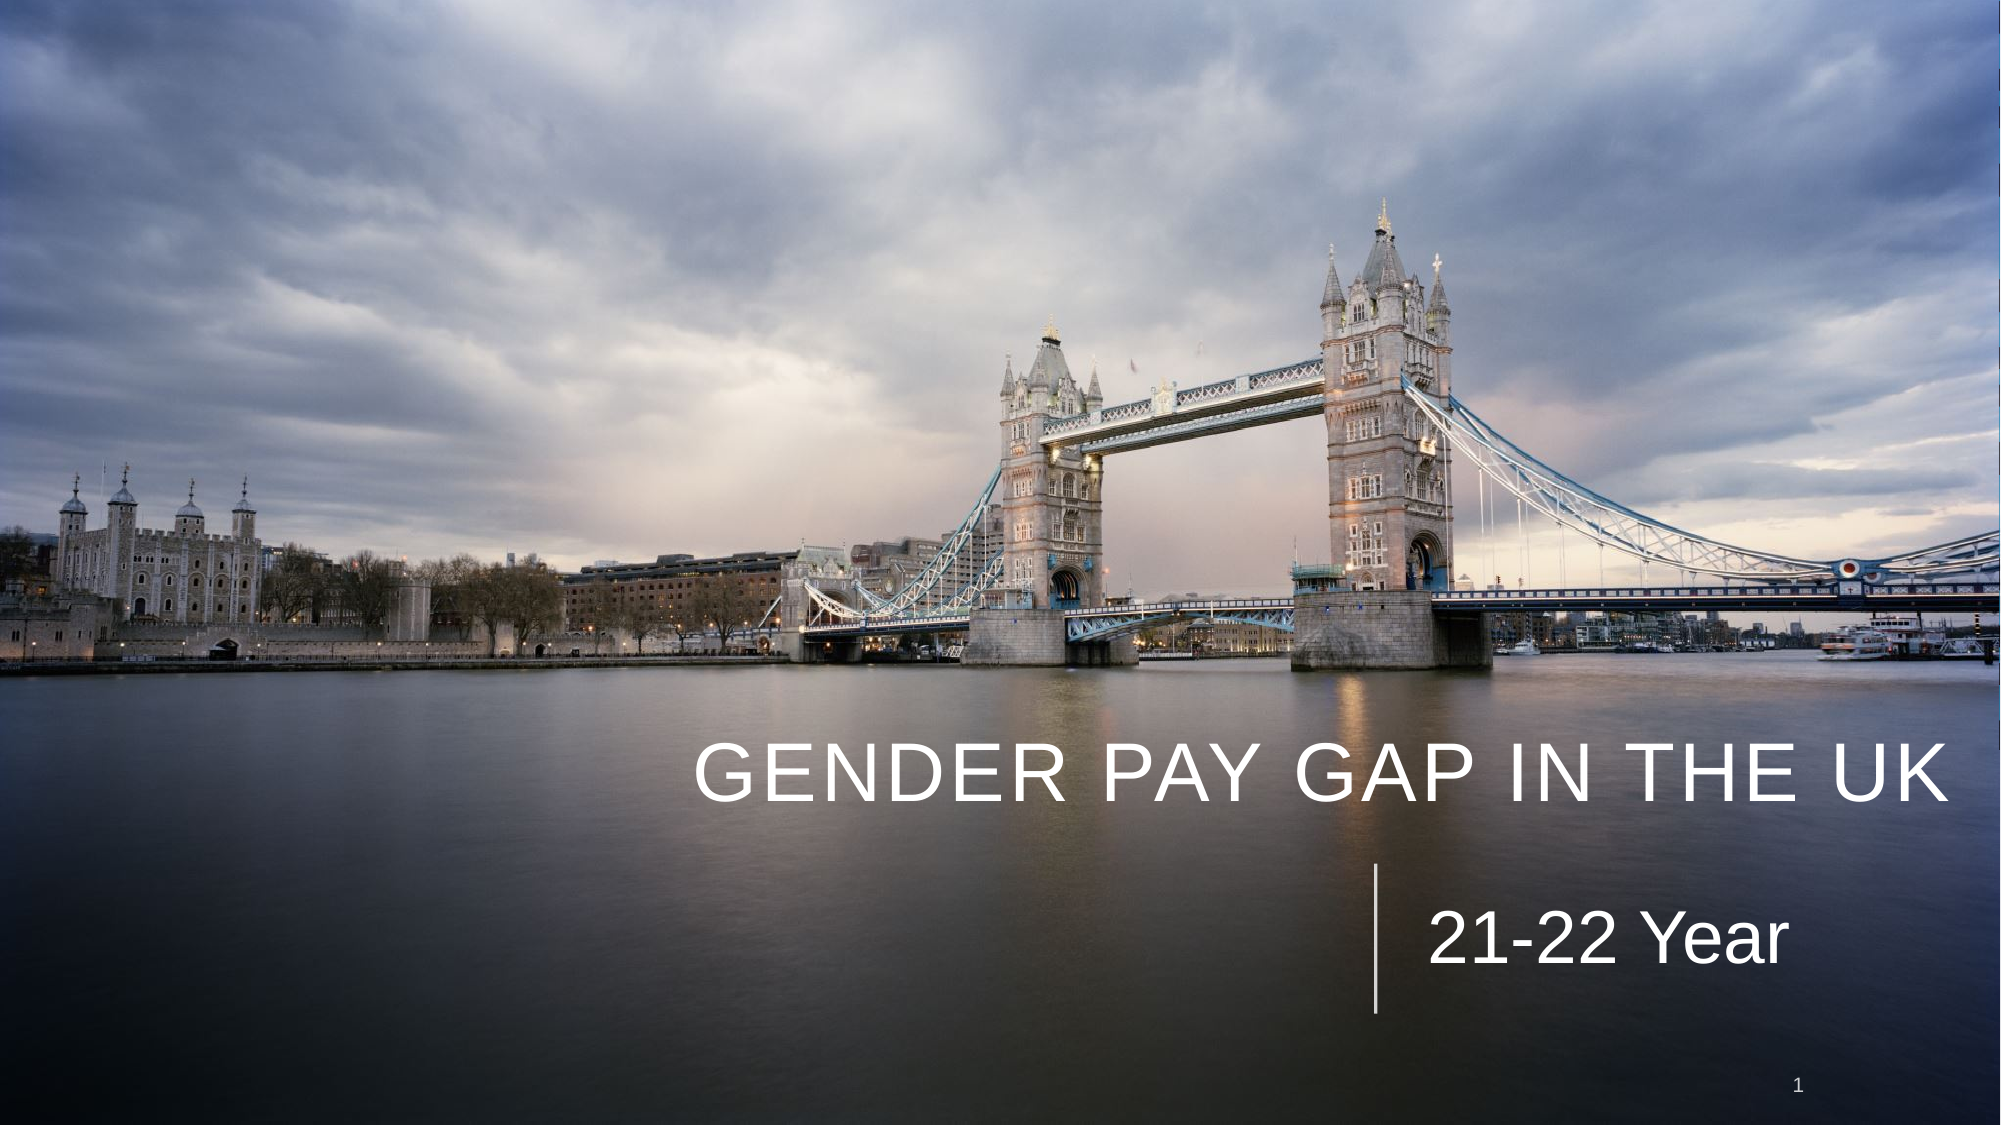

# Gender Pay Gap in the UK
21-22 Year
1